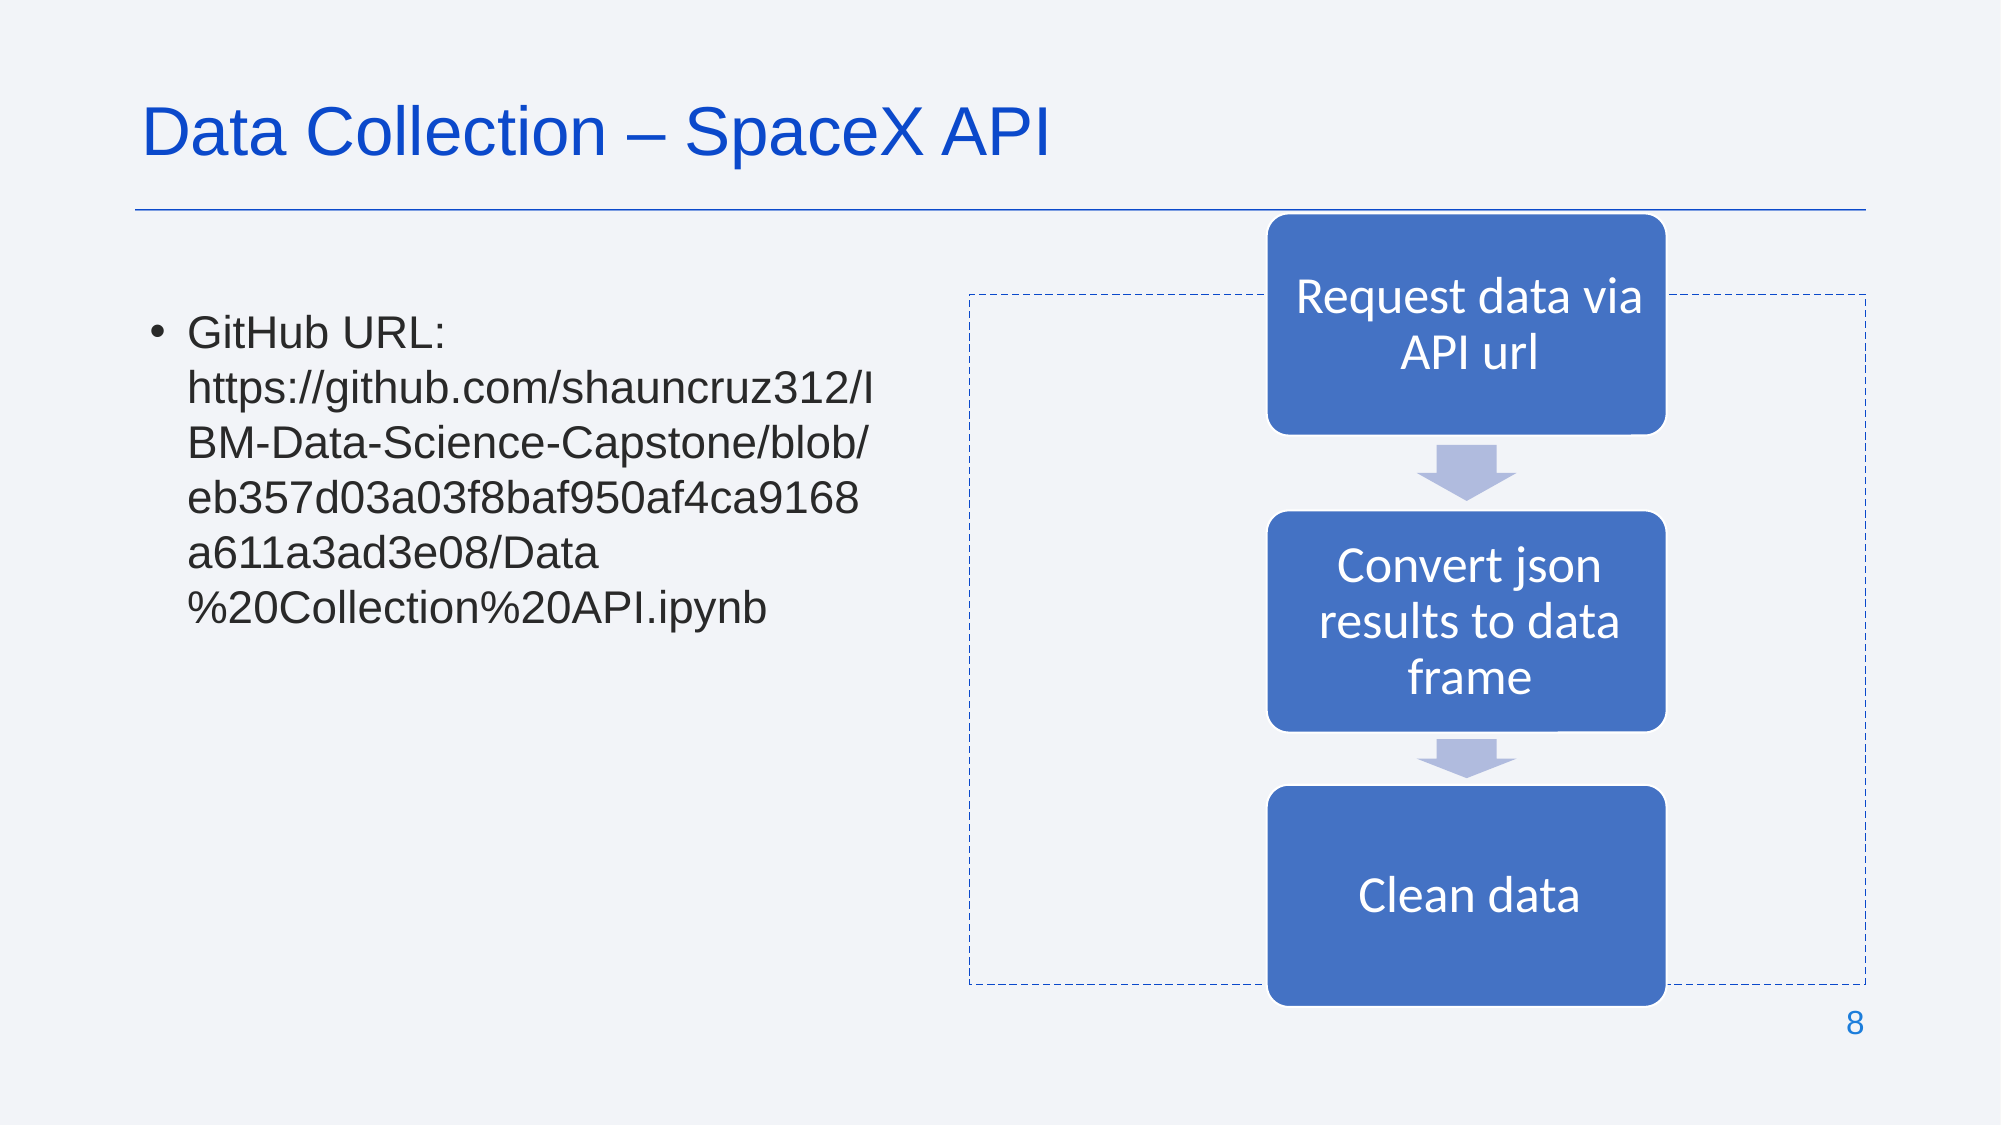

Data Collection – SpaceX API
Request data via API url

Convert json results to data frame

Clean data

GitHub URL: https://github.com/shauncruz312/IBM-Data-Science-Capstone/blob/eb357d03a03f8baf950af4ca9168a611a3ad3e08/Data%20Collection%20API.ipynb

8